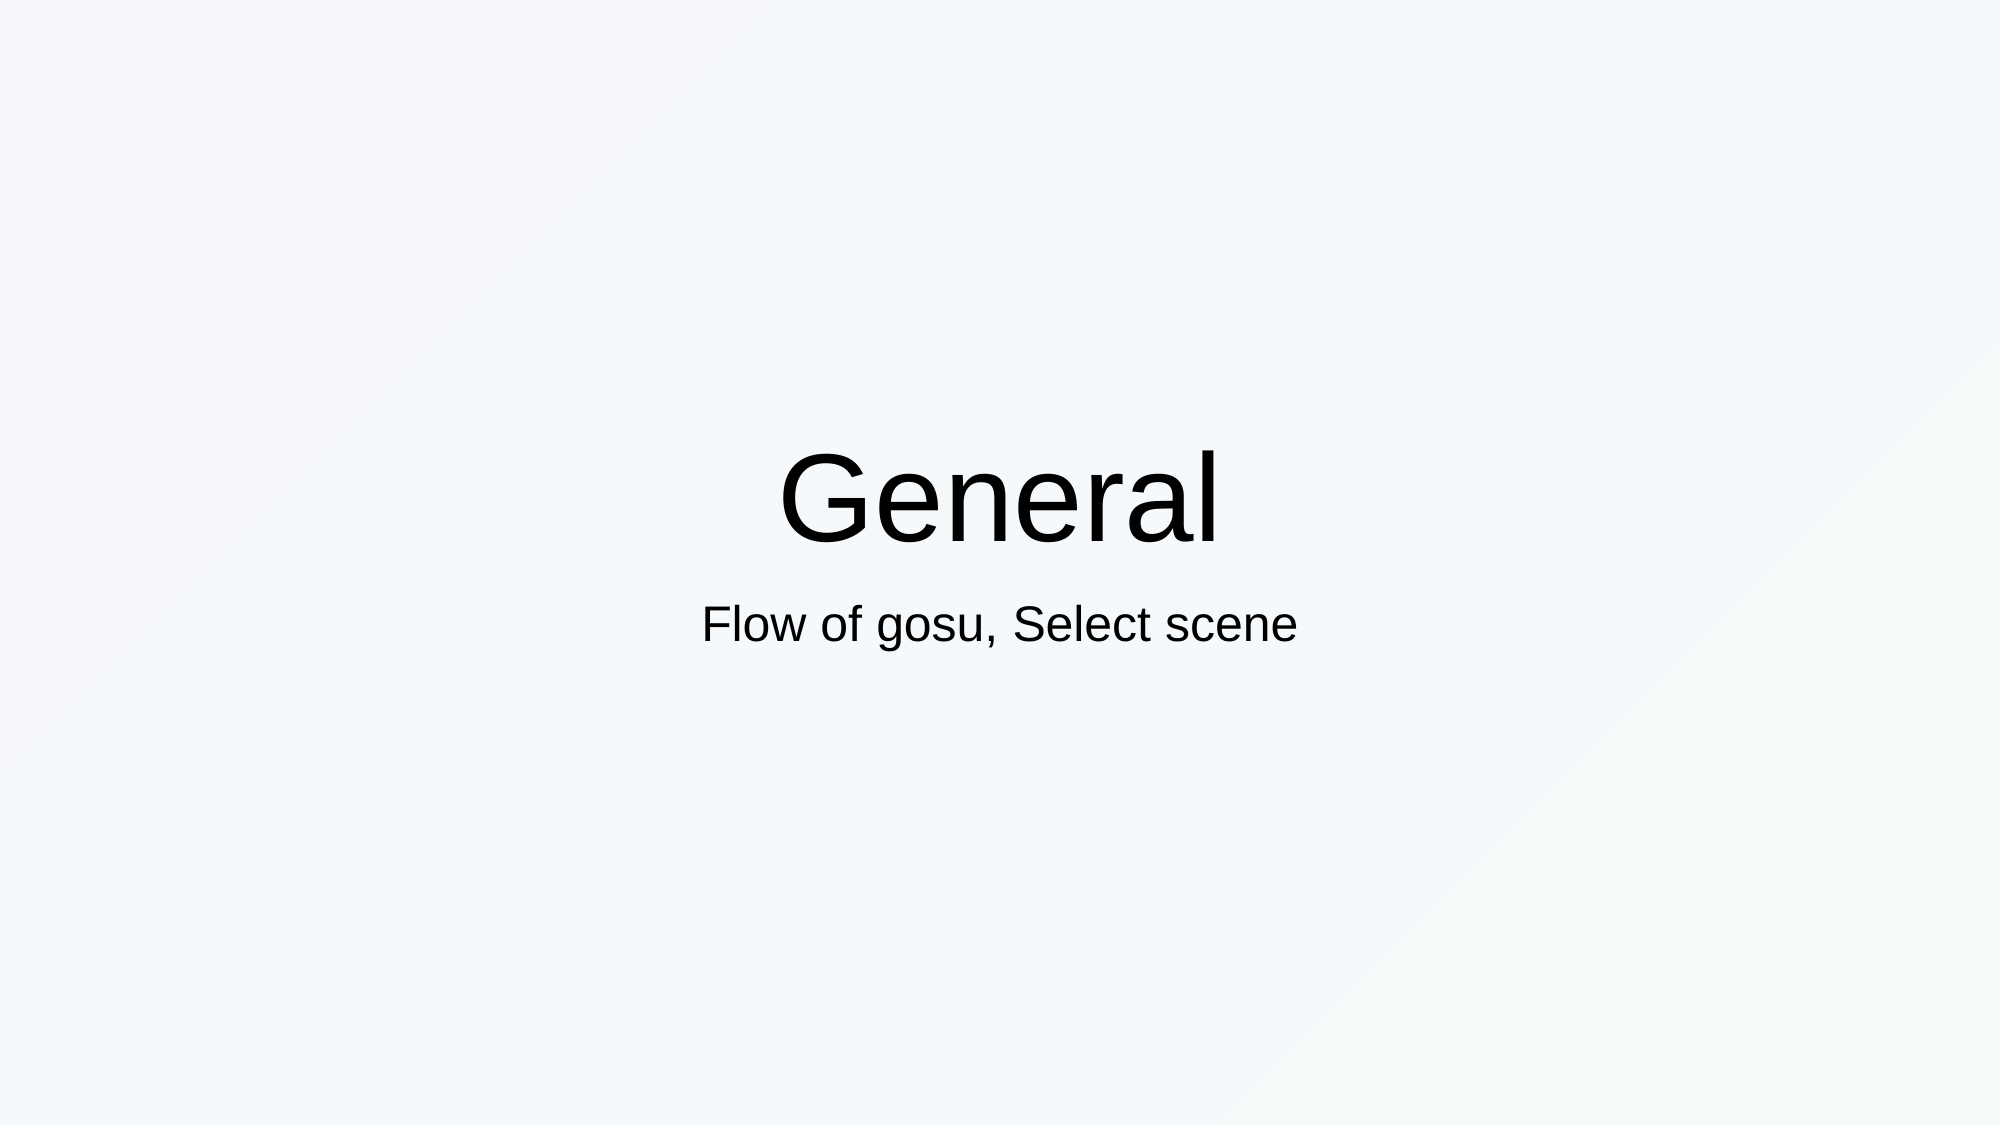

# General
Flow of gosu, Select scene